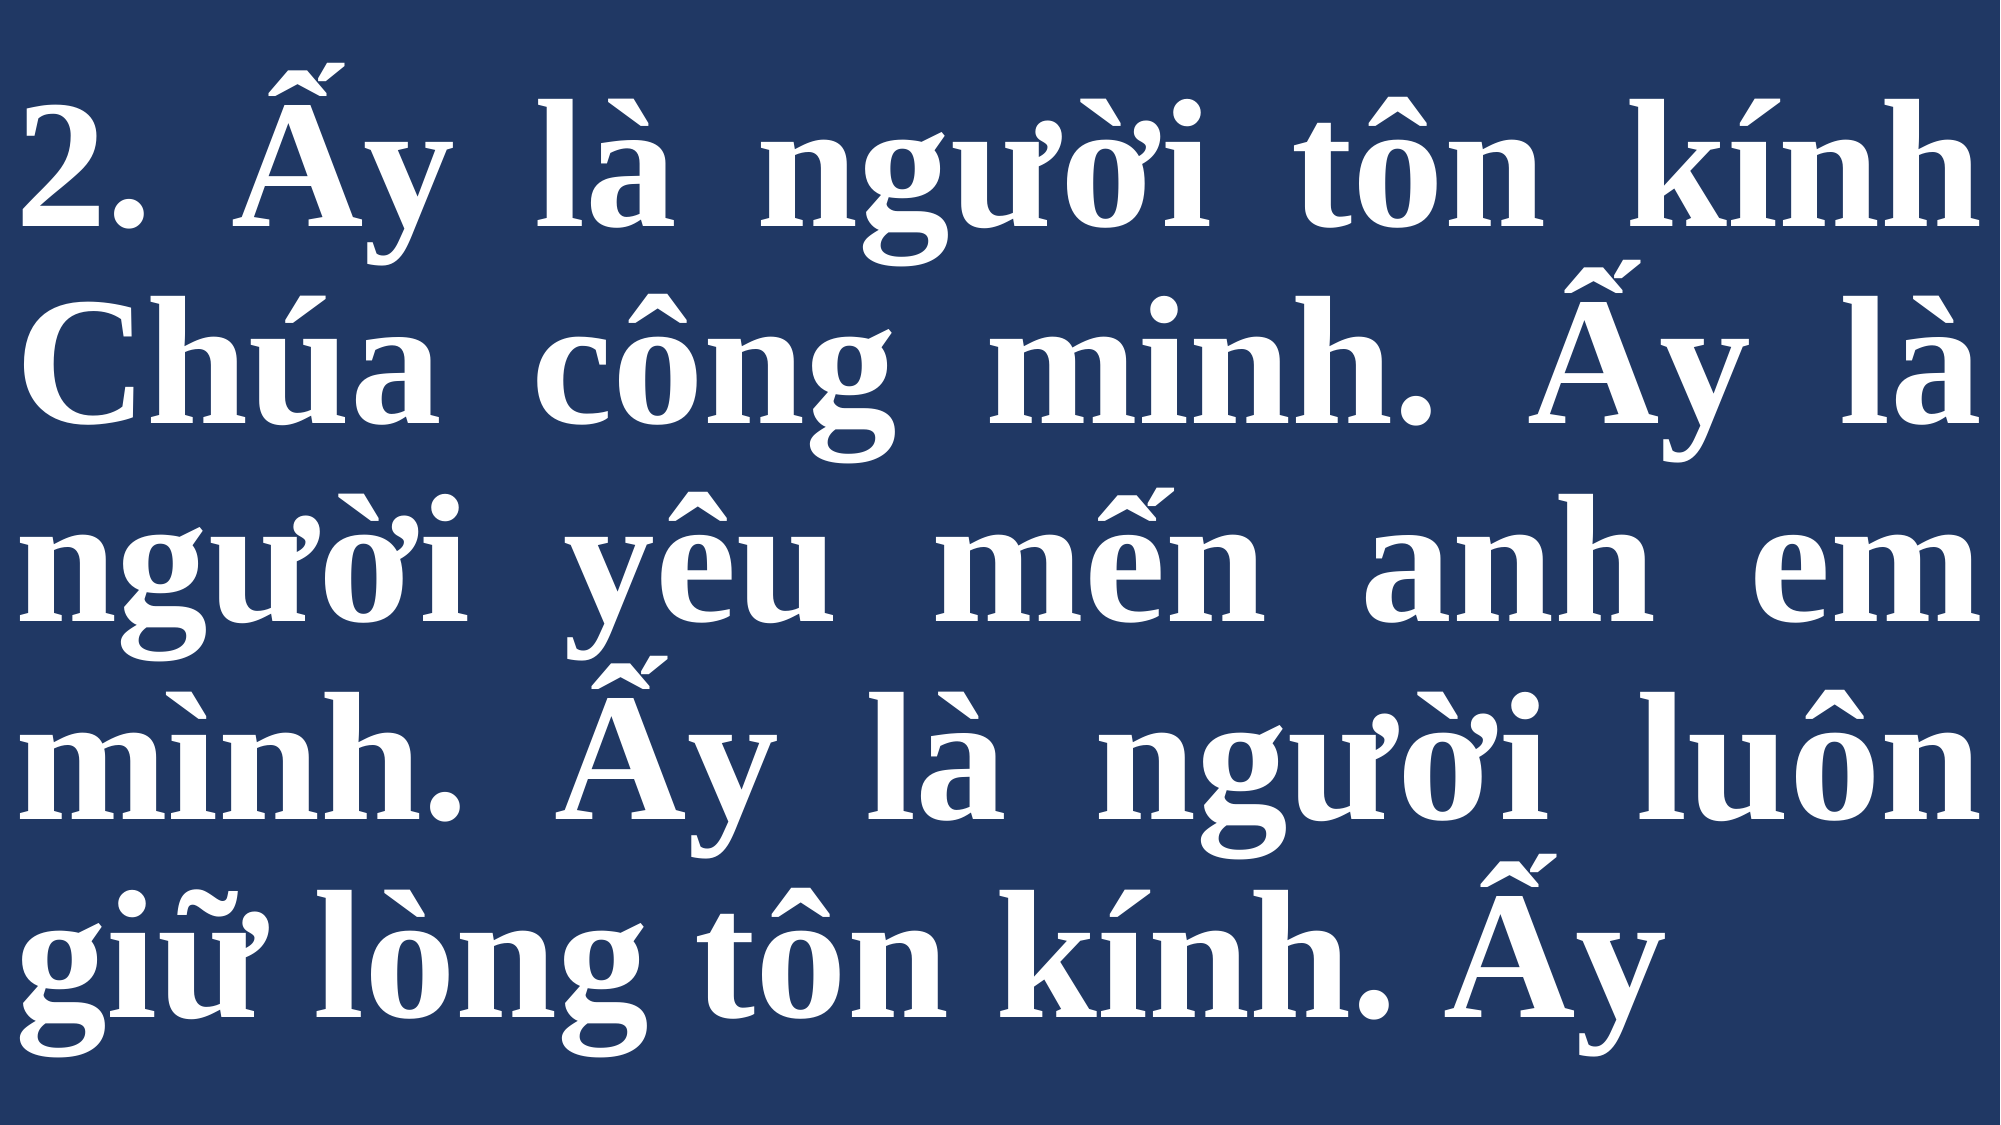

# 2. Ấy là người tôn kính Chúa công minh. Ấy là người yêu mến anh em mình. Ấy là người luôn giữ lòng tôn kính. Ấy